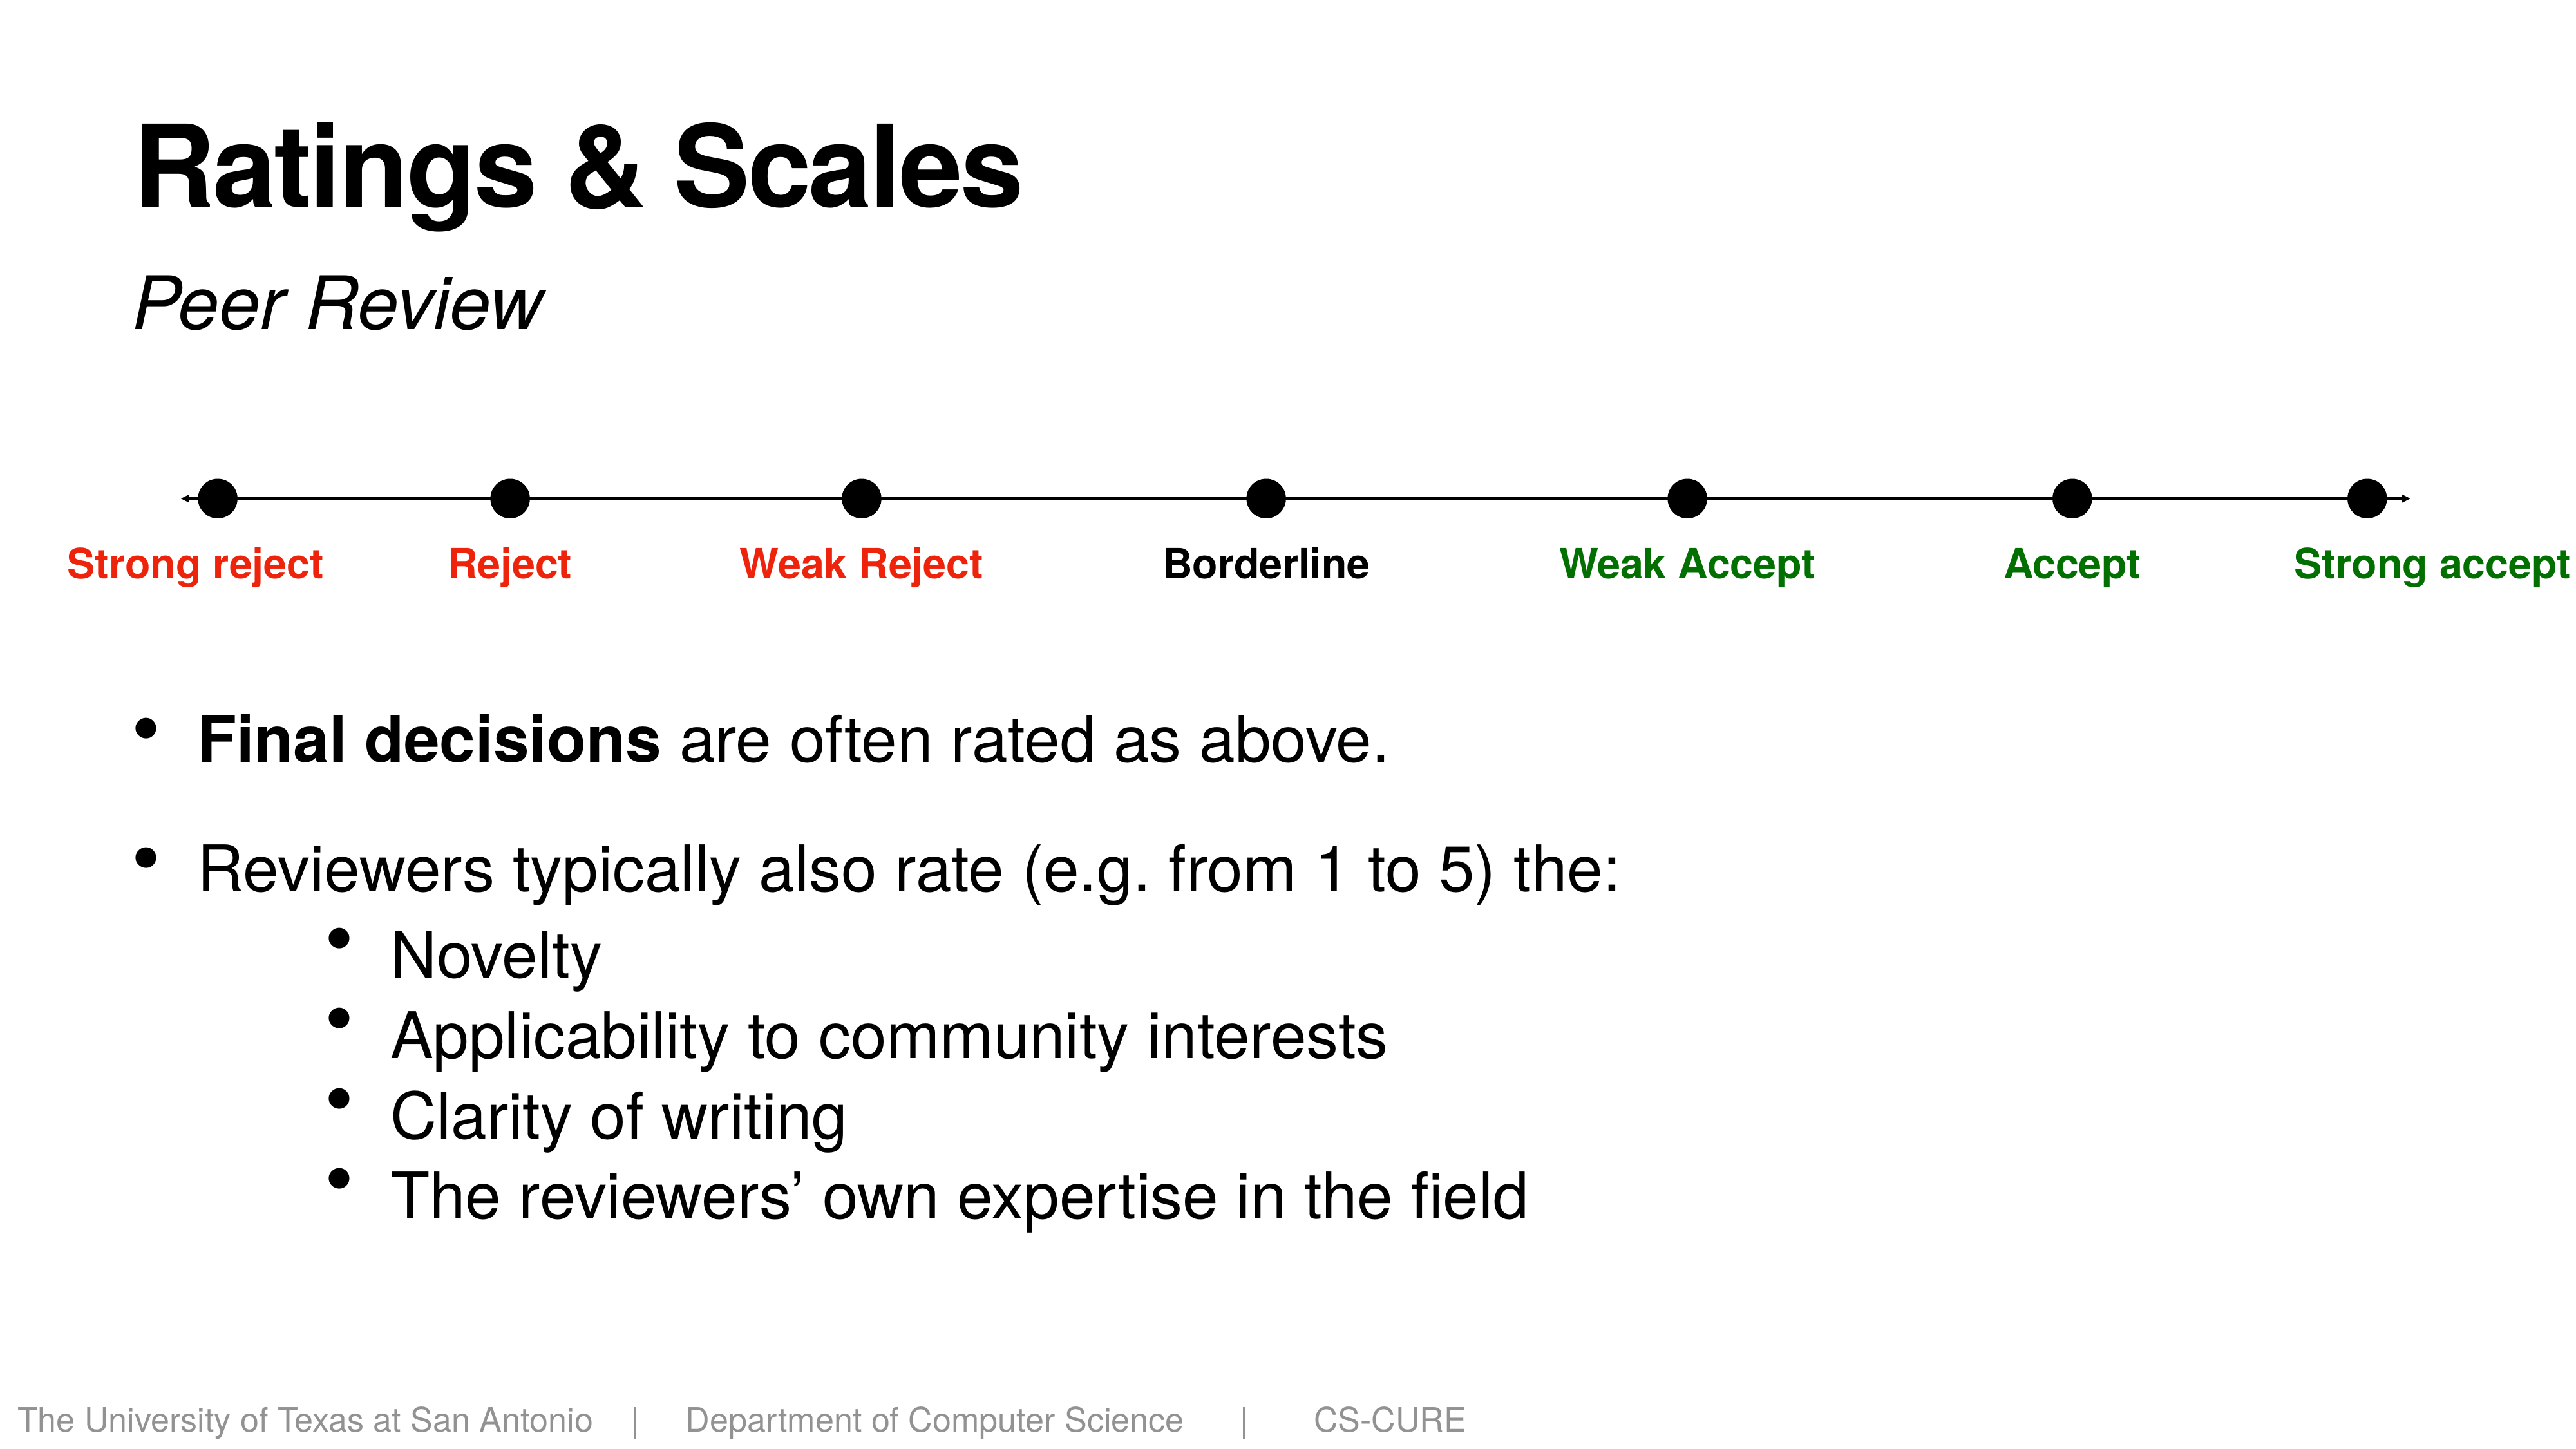

# Ratings & Scales
Peer Review

Strong reject
Reject
Weak Reject
Borderline
Weak Accept
Accept
Strong accept
Final decisions are often rated as above.
Reviewers typically also rate (e.g. from 1 to 5) the:
Novelty
Applicability to community interests
Clarity of writing
The reviewers’ own expertise in the field
12